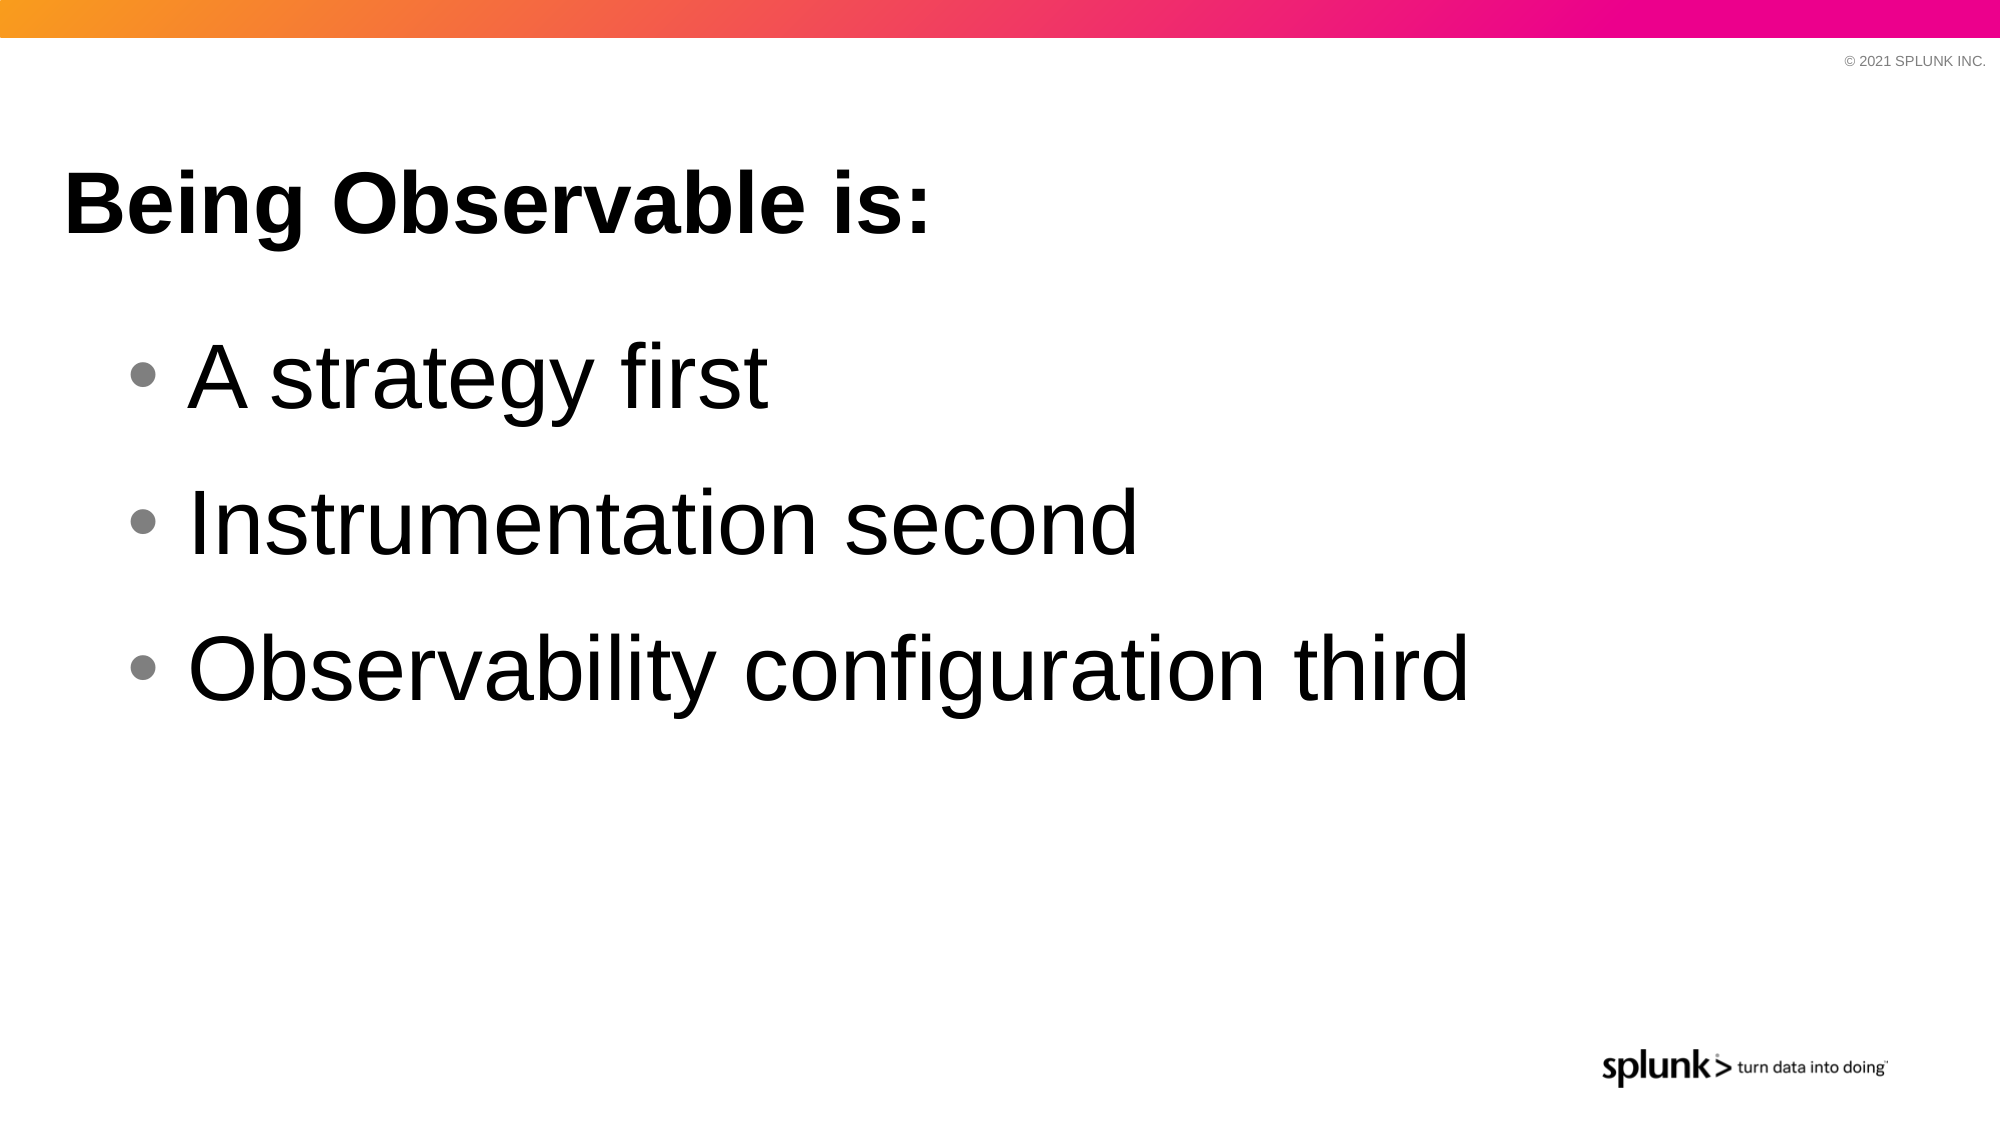

# Being Observable is:
A strategy first
Instrumentation second
Observability configuration third